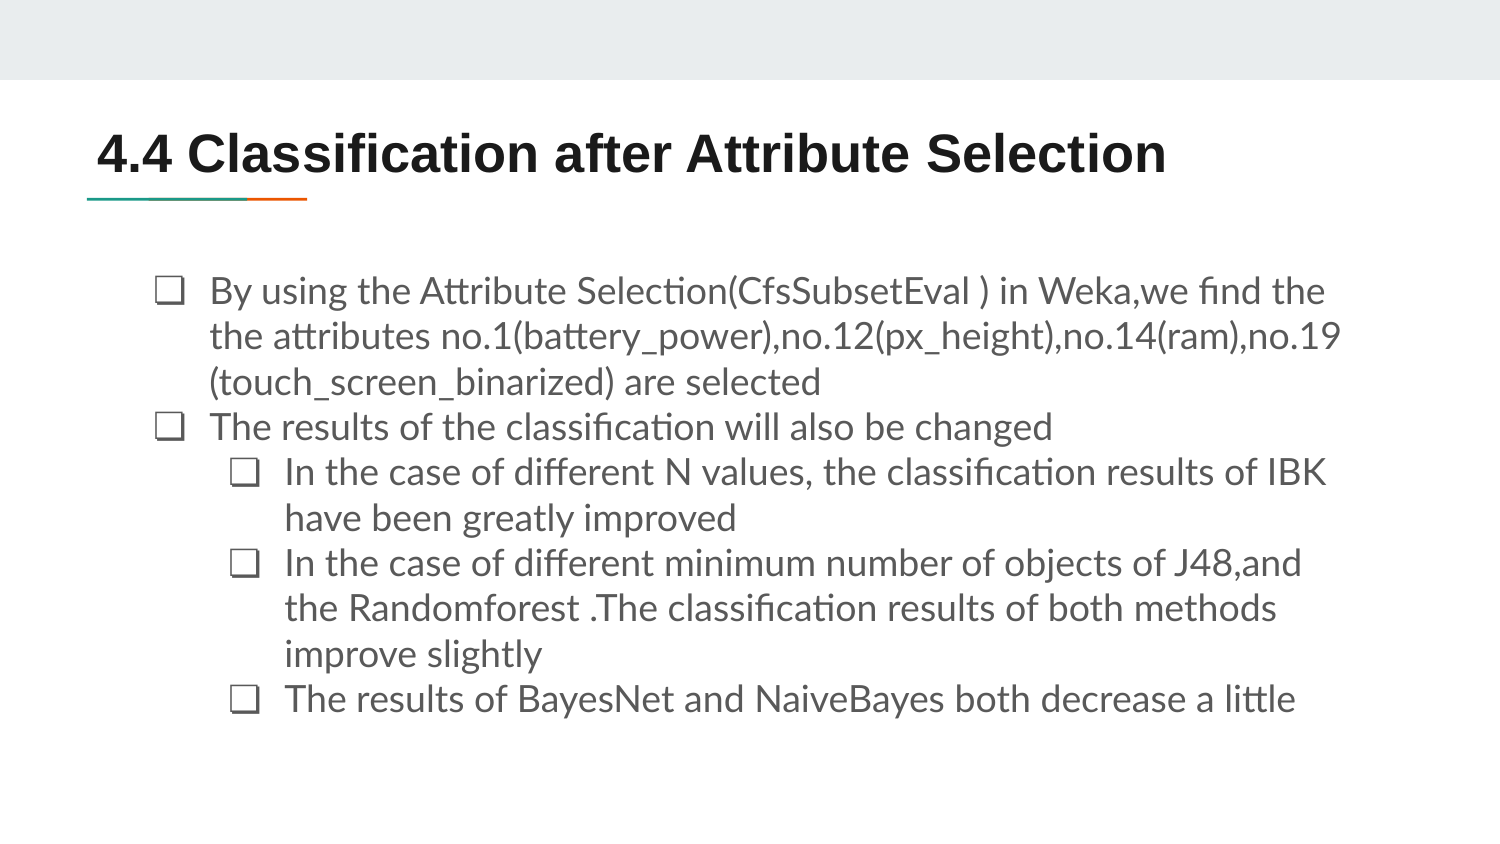

# 4.4 Classification after Attribute Selection

By using the Attribute Selection(CfsSubsetEval ) in Weka,we find the the attributes no.1(battery_power),no.12(px_height),no.14(ram),no.19 (touch_screen_binarized) are selected
The results of the classification will also be changed
In the case of different N values, the classification results of IBK have been greatly improved
In the case of different minimum number of objects of J48,and the Randomforest .The classification results of both methods improve slightly
The results of BayesNet and NaiveBayes both decrease a little